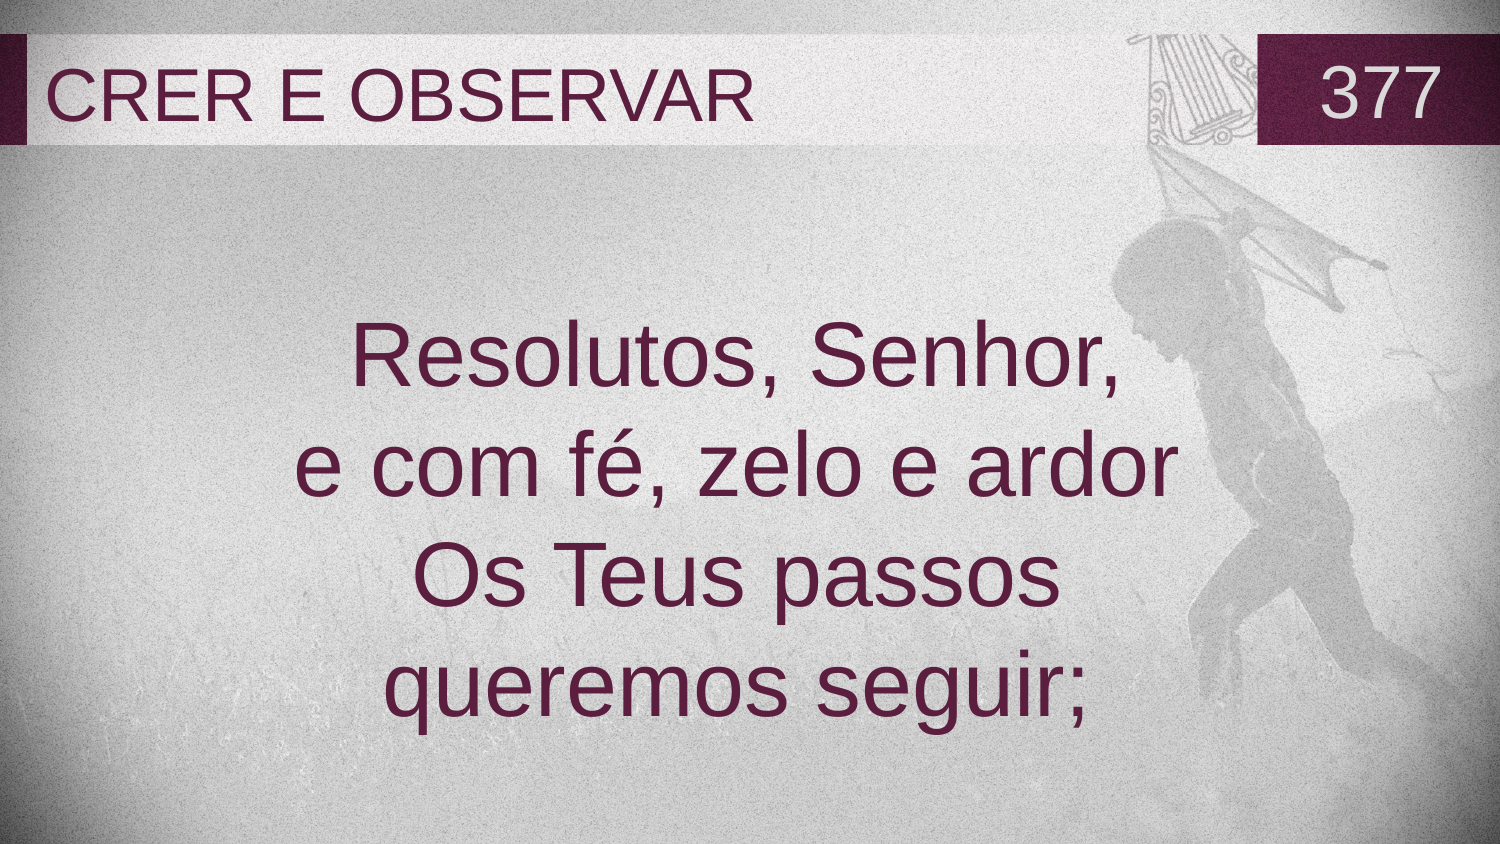

# CRER E OBSERVAR
377
Resolutos, Senhor,
e com fé, zelo e ardor
Os Teus passos
queremos seguir;